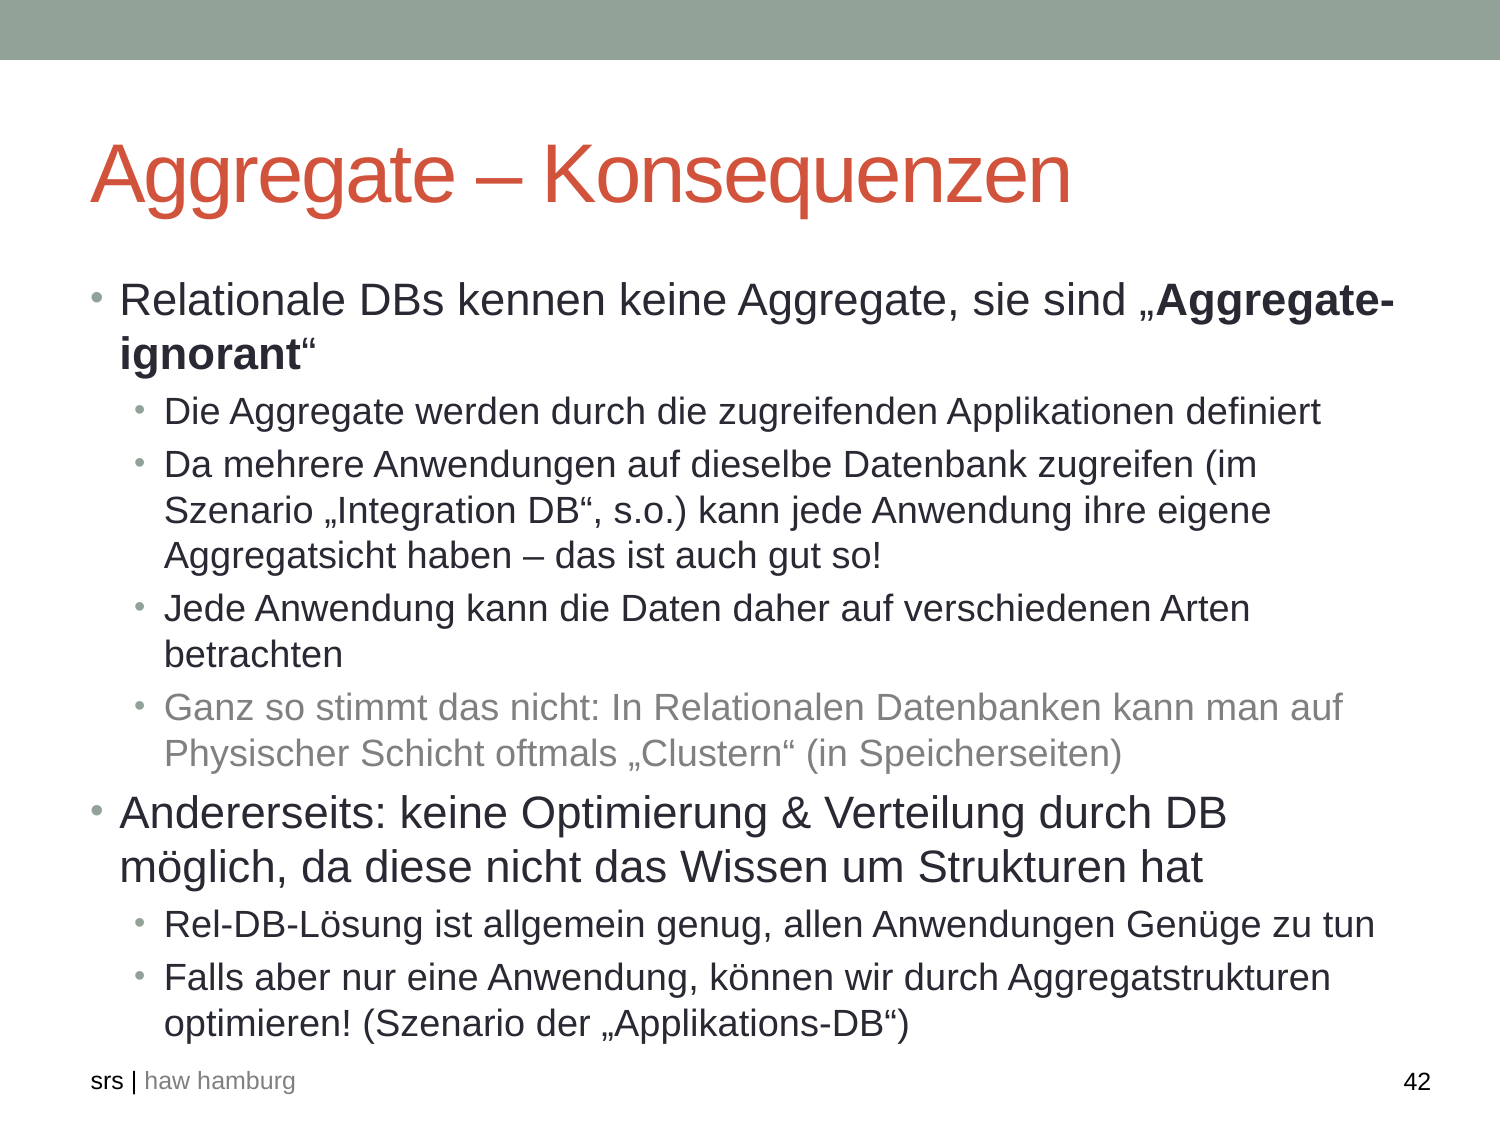

# Aggregate – Konsequenzen
Relationale DBs kennen keine Aggregate, sie sind „Aggregate-ignorant“
Die Aggregate werden durch die zugreifenden Applikationen definiert
Da mehrere Anwendungen auf dieselbe Datenbank zugreifen (im Szenario „Integration DB“, s.o.) kann jede Anwendung ihre eigene Aggregatsicht haben – das ist auch gut so!
Jede Anwendung kann die Daten daher auf verschiedenen Arten betrachten
Ganz so stimmt das nicht: In Relationalen Datenbanken kann man auf Physischer Schicht oftmals „Clustern“ (in Speicherseiten)
Andererseits: keine Optimierung & Verteilung durch DB möglich, da diese nicht das Wissen um Strukturen hat
Rel-DB-Lösung ist allgemein genug, allen Anwendungen Genüge zu tun
Falls aber nur eine Anwendung, können wir durch Aggregatstrukturen optimieren! (Szenario der „Applikations-DB“)